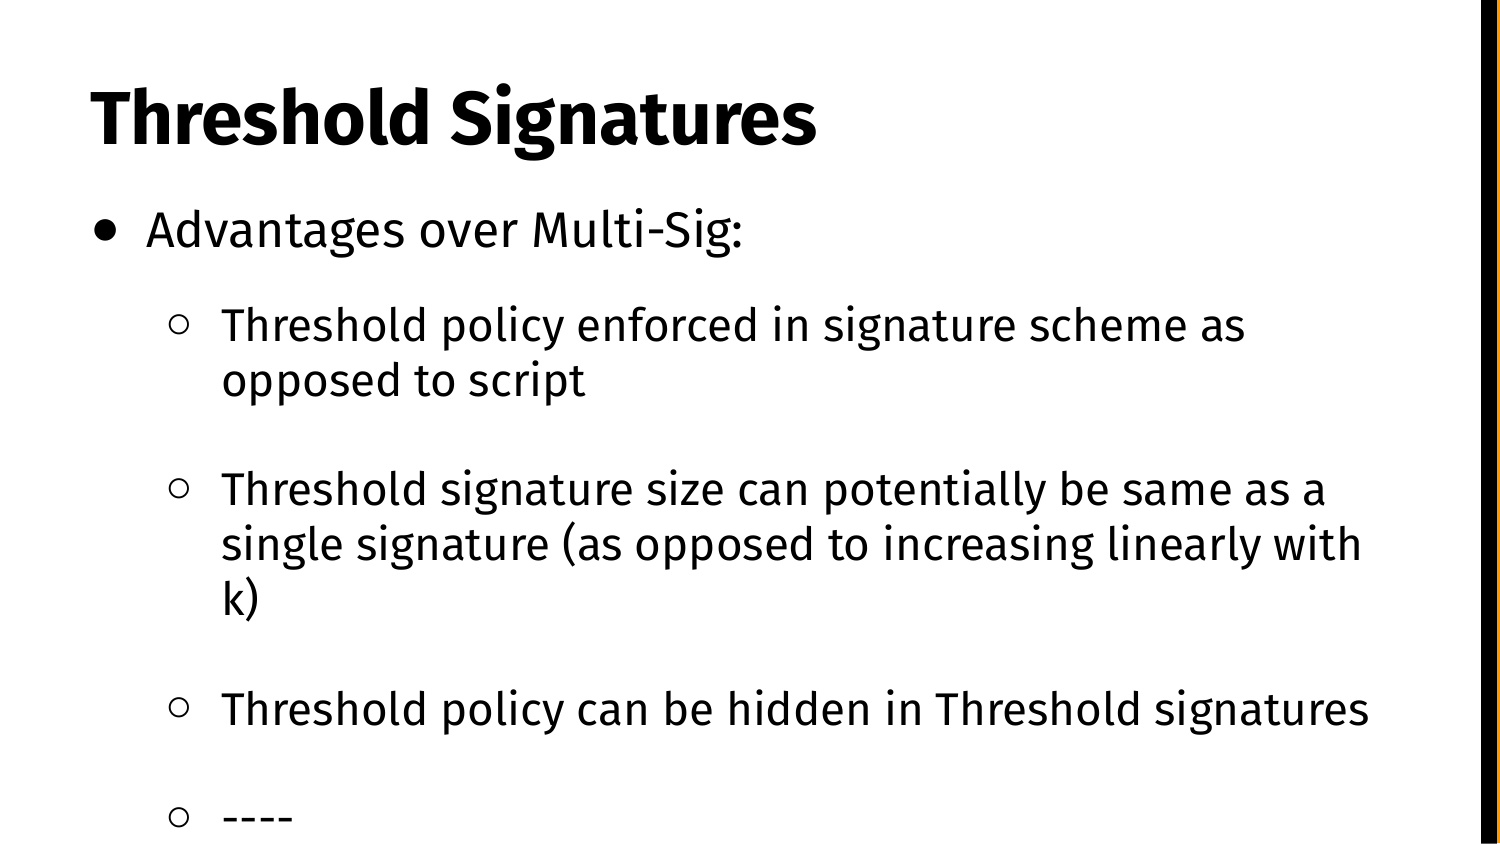

# Threshold Signatures
Advantages over Multi-Sig:

Threshold policy enforced in signature scheme as opposed to script

Threshold signature size can potentially be same as a single signature (as opposed to increasing linearly with k)

Threshold policy can be hidden in Threshold signatures

----